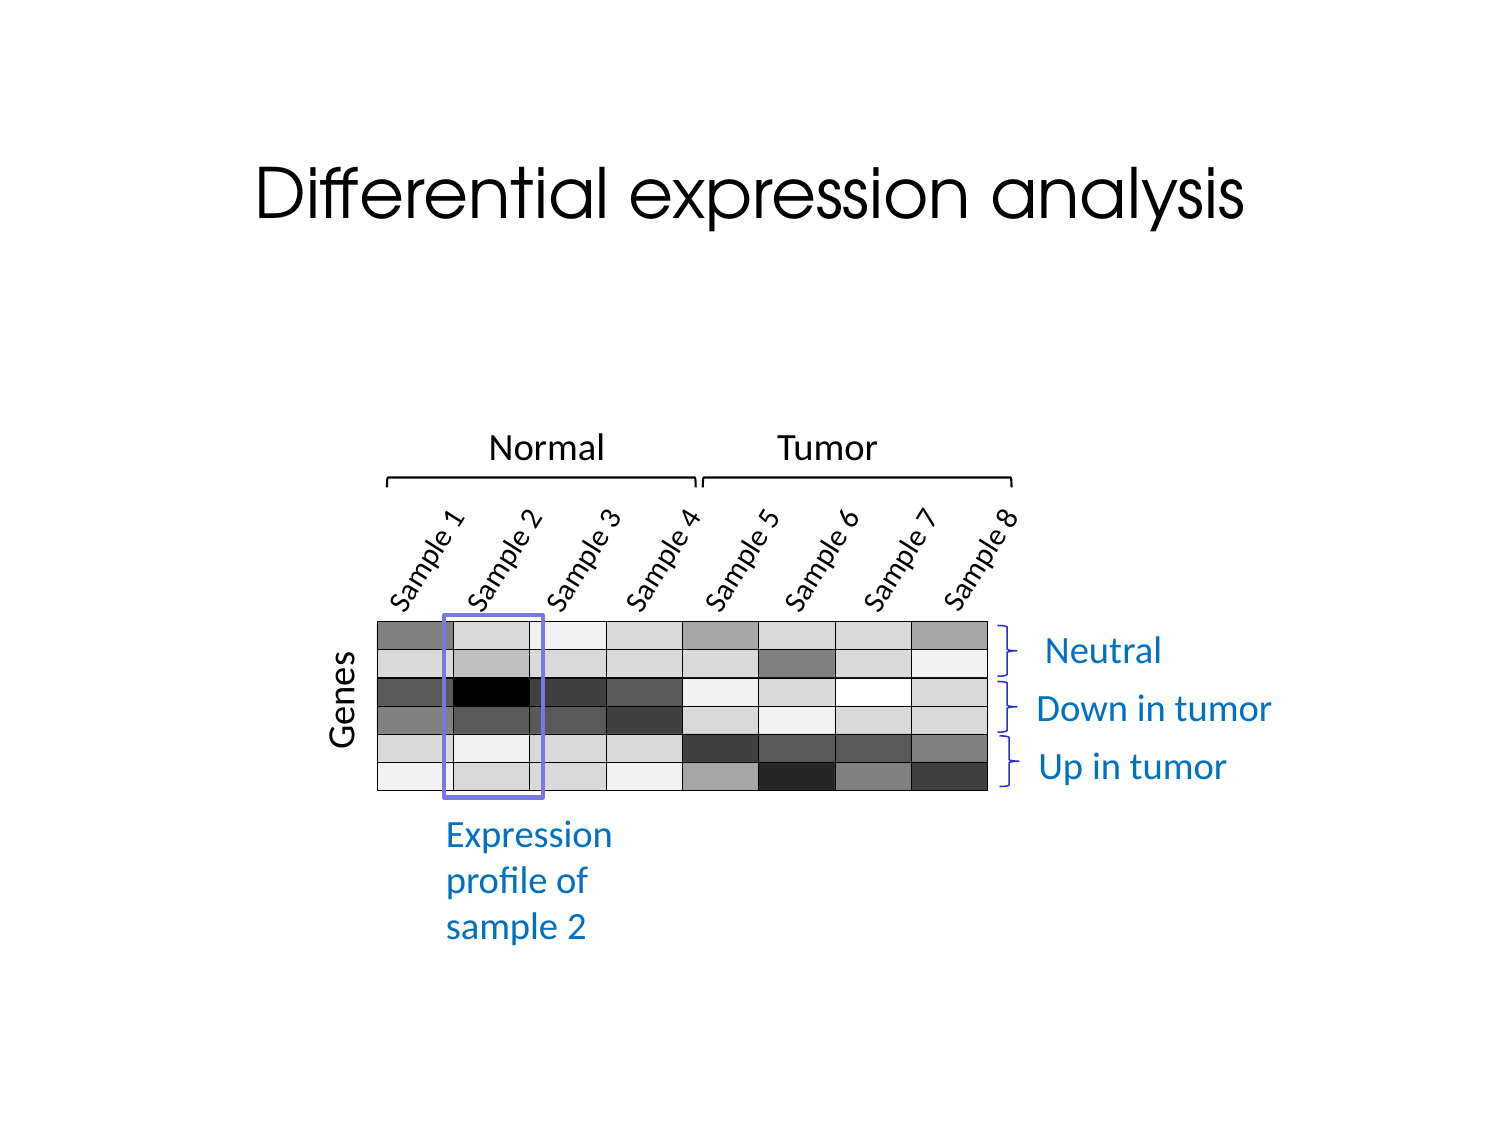

# Differential expression analysis

Normal
Tumor
Sample 8
Sample 1
Sample 2
Sample 3
Sample 4
Sample 5
Sample 6
Sample 7

Neutral

Genes
Down in tumor

Up in tumor

Expression profile of sample 2